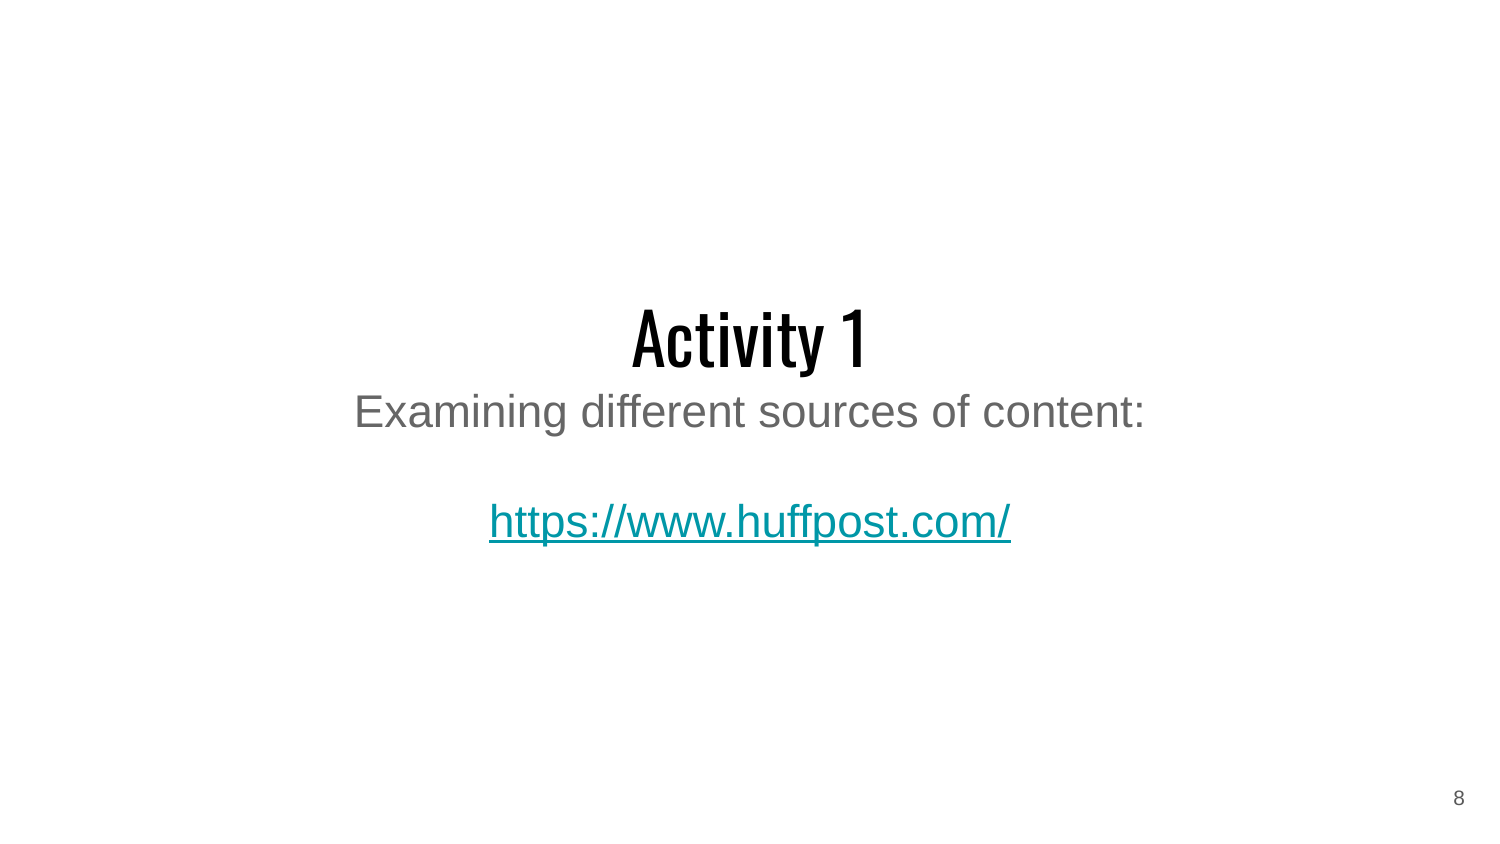

# Activity 1
Examining different sources of content:
https://www.huffpost.com/
8